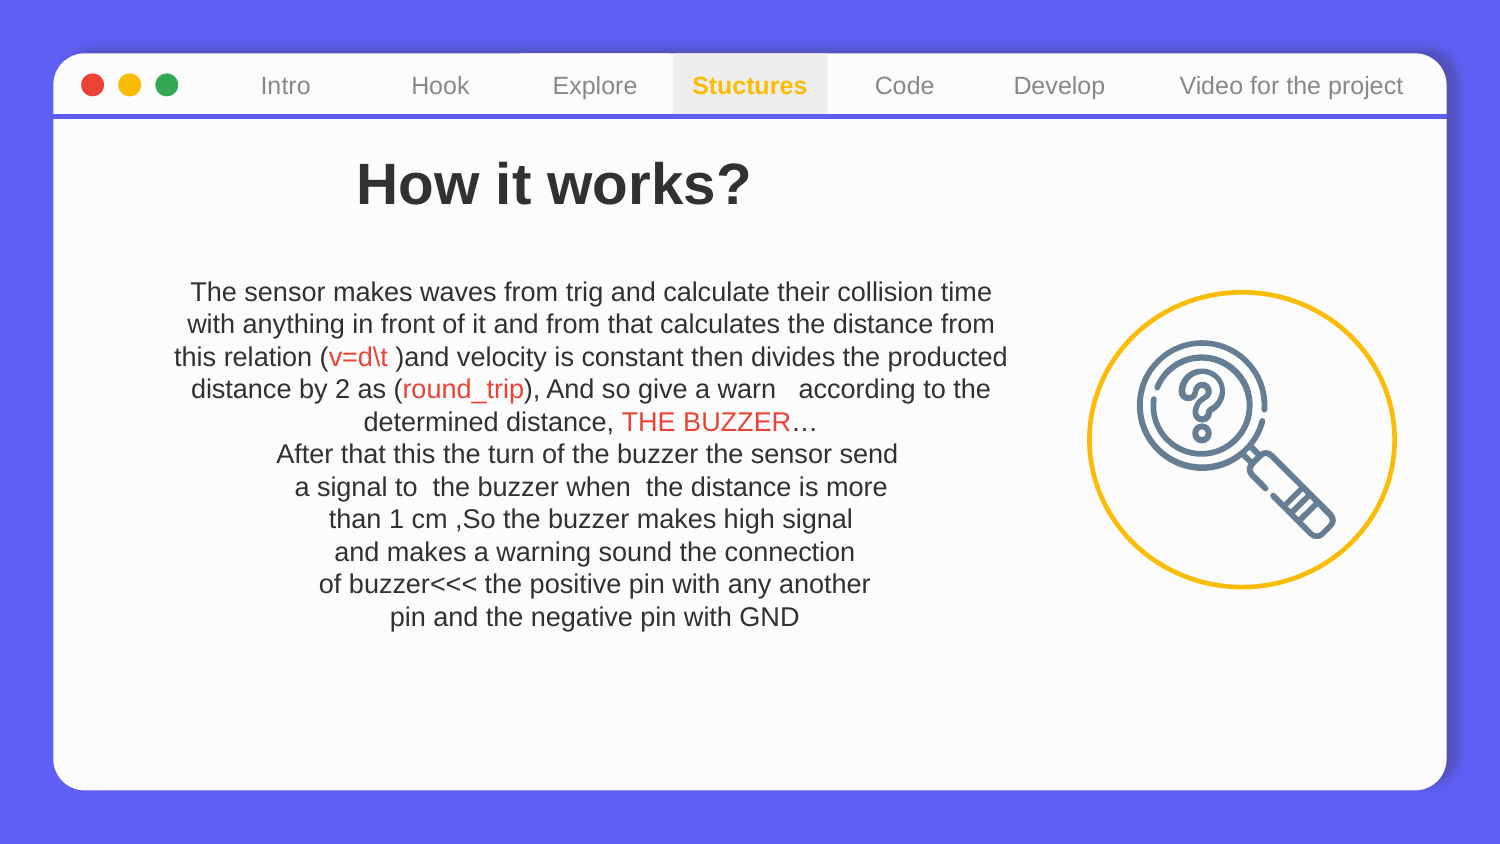

Video for the project
Intro
Hook
Explore
Stuctures
Code
Develop

# How it works?
The sensor makes waves from trig and calculate their collision time with anything in front of it and from that calculates the distance from this relation (v=d\t )and velocity is constant then divides the producted distance by 2 as (round_trip), And so give a warn   according to the determined distance, THE BUZZER…
After that this the turn of the buzzer the sensor send
a signal to  the buzzer when  the distance is more
 than 1 cm ,So the buzzer makes high signal
 and makes a warning sound the connection
 of buzzer<<< the positive pin with any another
 pin and the negative pin with GND